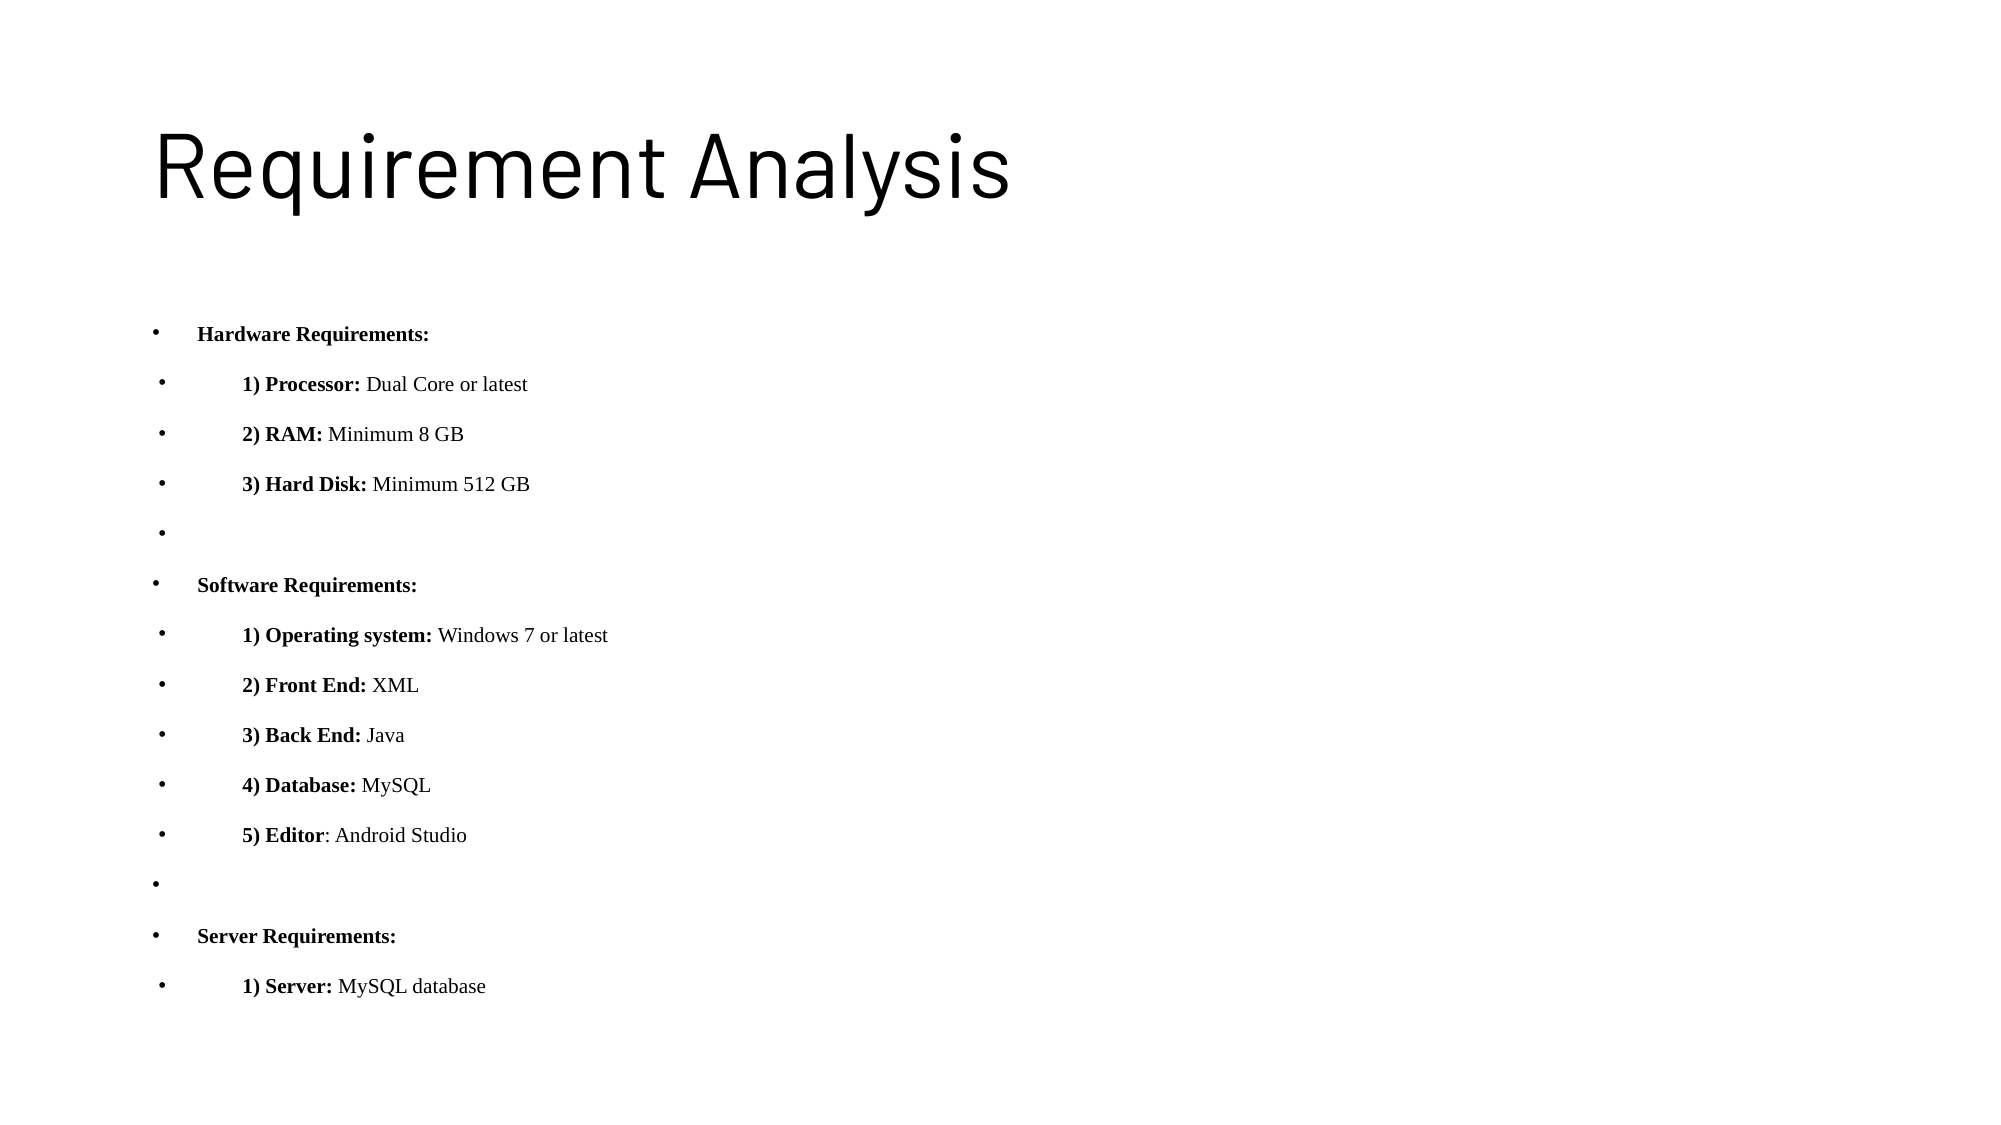

# Requirement Analysis
Hardware Requirements:
1) Processor: Dual Core or latest
2) RAM: Minimum 8 GB
3) Hard Disk: Minimum 512 GB

Software Requirements:
1) Operating system: Windows 7 or latest
2) Front End: XML
3) Back End: Java
4) Database: MySQL
5) Editor: Android Studio

Server Requirements:
1) Server: MySQL database